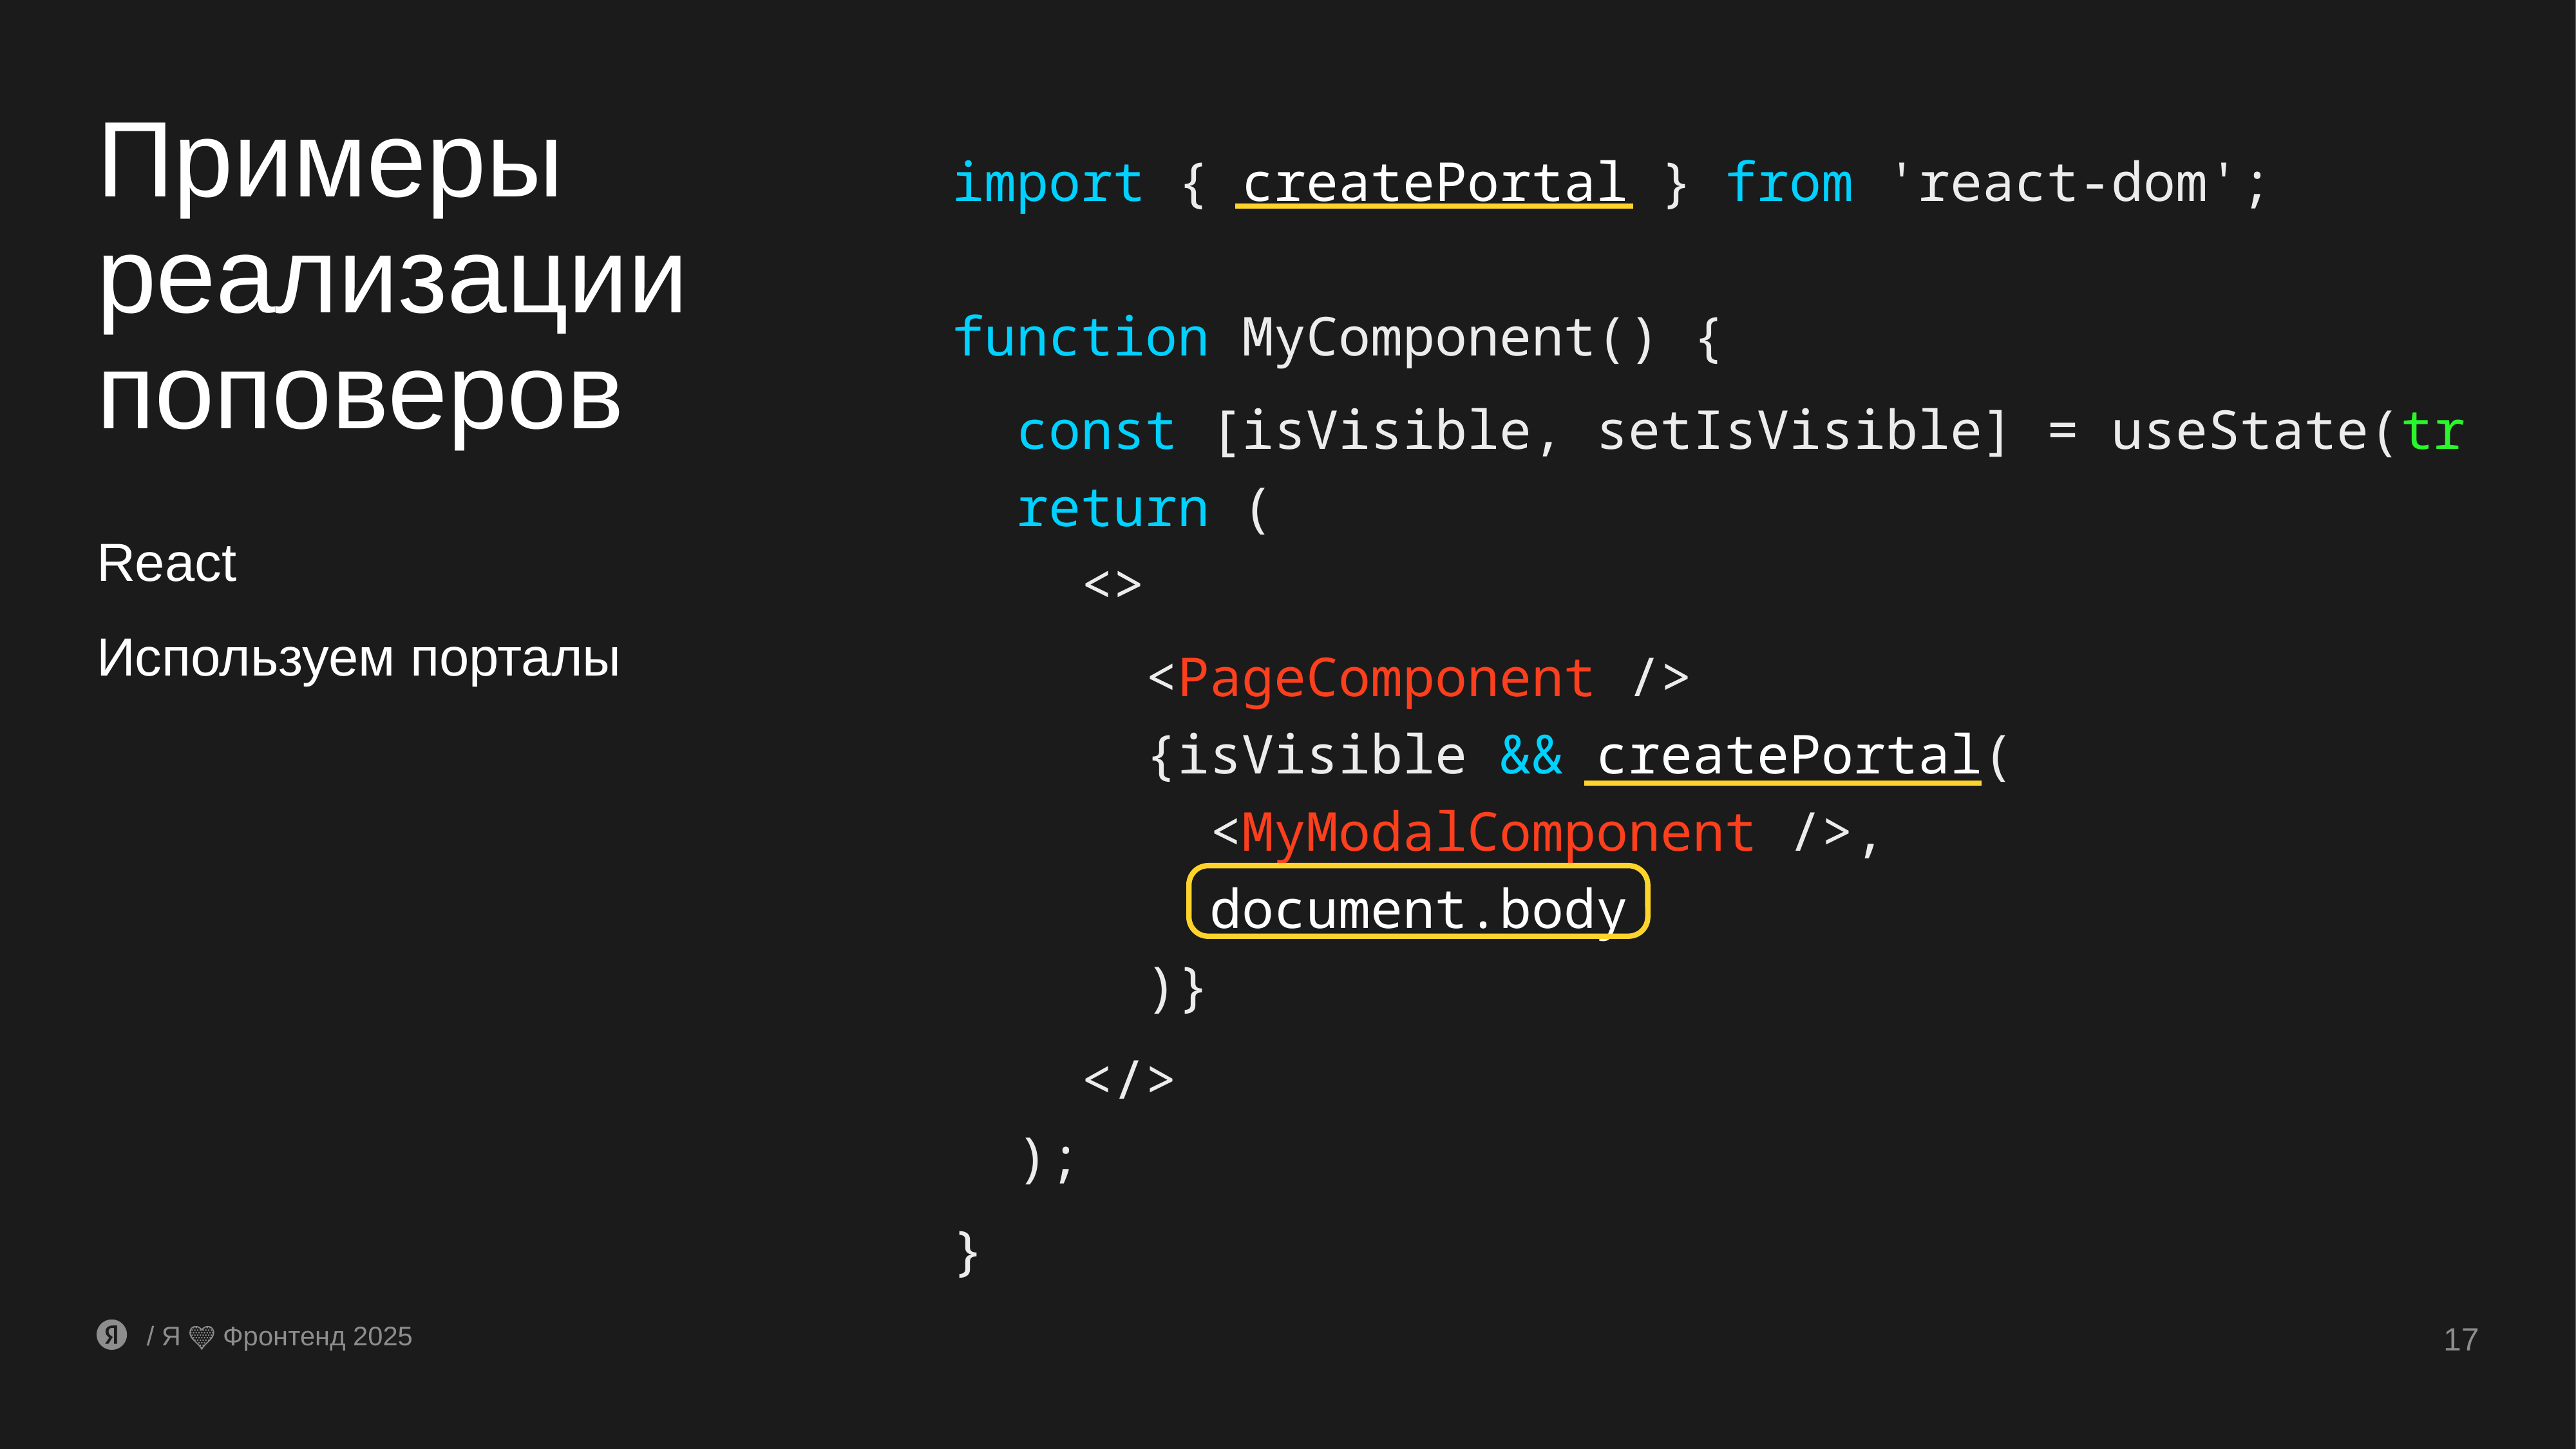

# Примеры реализации поповеров
import { createPortal } from 'react-dom';
function MyComponent() {
  const [isVisible, setIsVisible] = useState(tr
  return (
    <>
      <PageComponent />
      {isVisible && createPortal(
        <MyModalComponent />,
        document.body
      )}
    </>
  );
}
React
Используем порталы

/ Я 💛 Фронтенд 2025
17